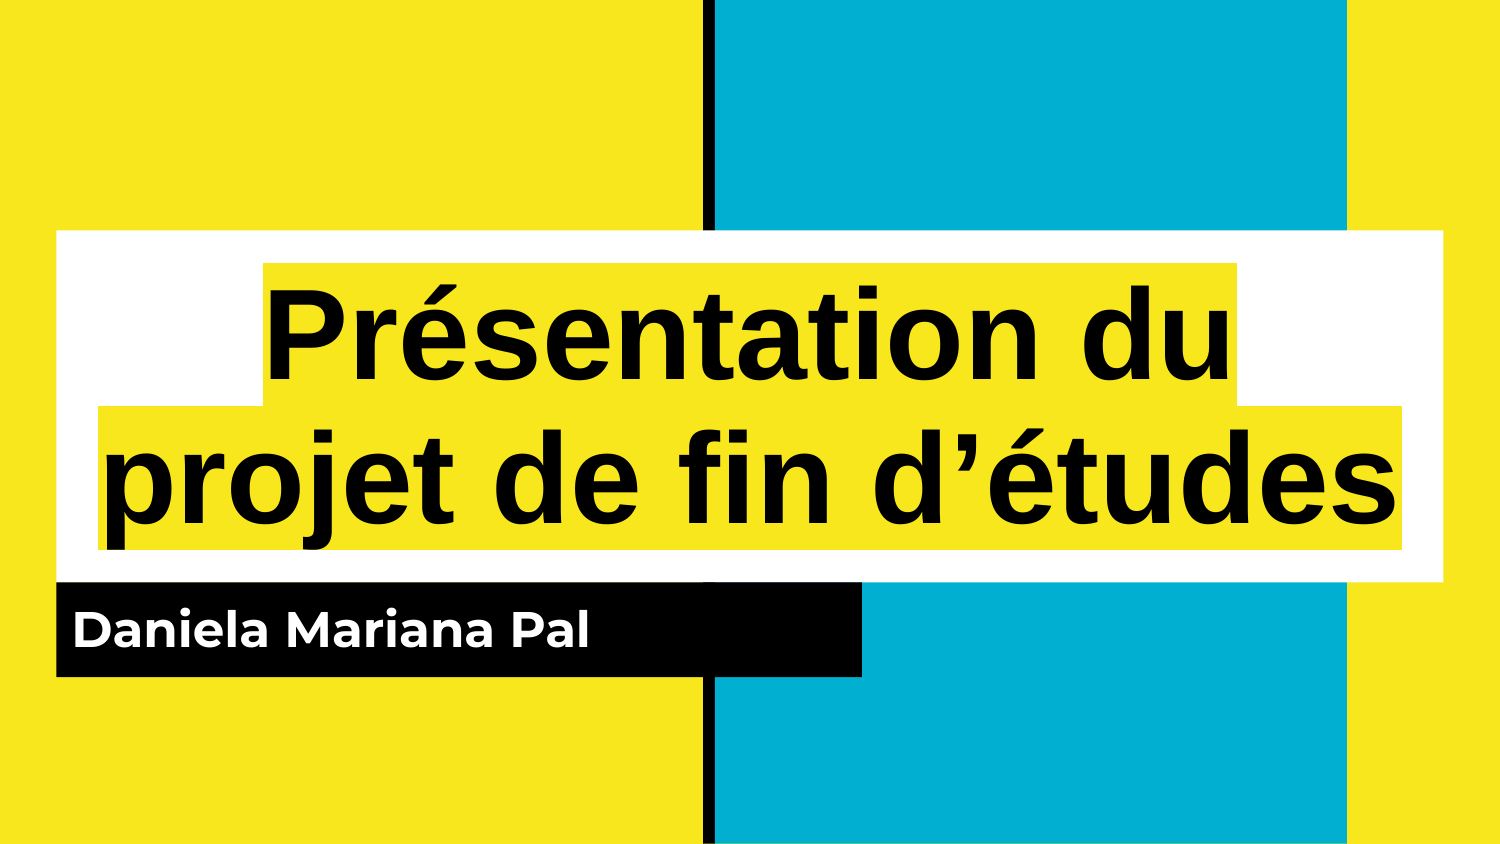

# Présentation du projet de fin d’études
Daniela Mariana Pal